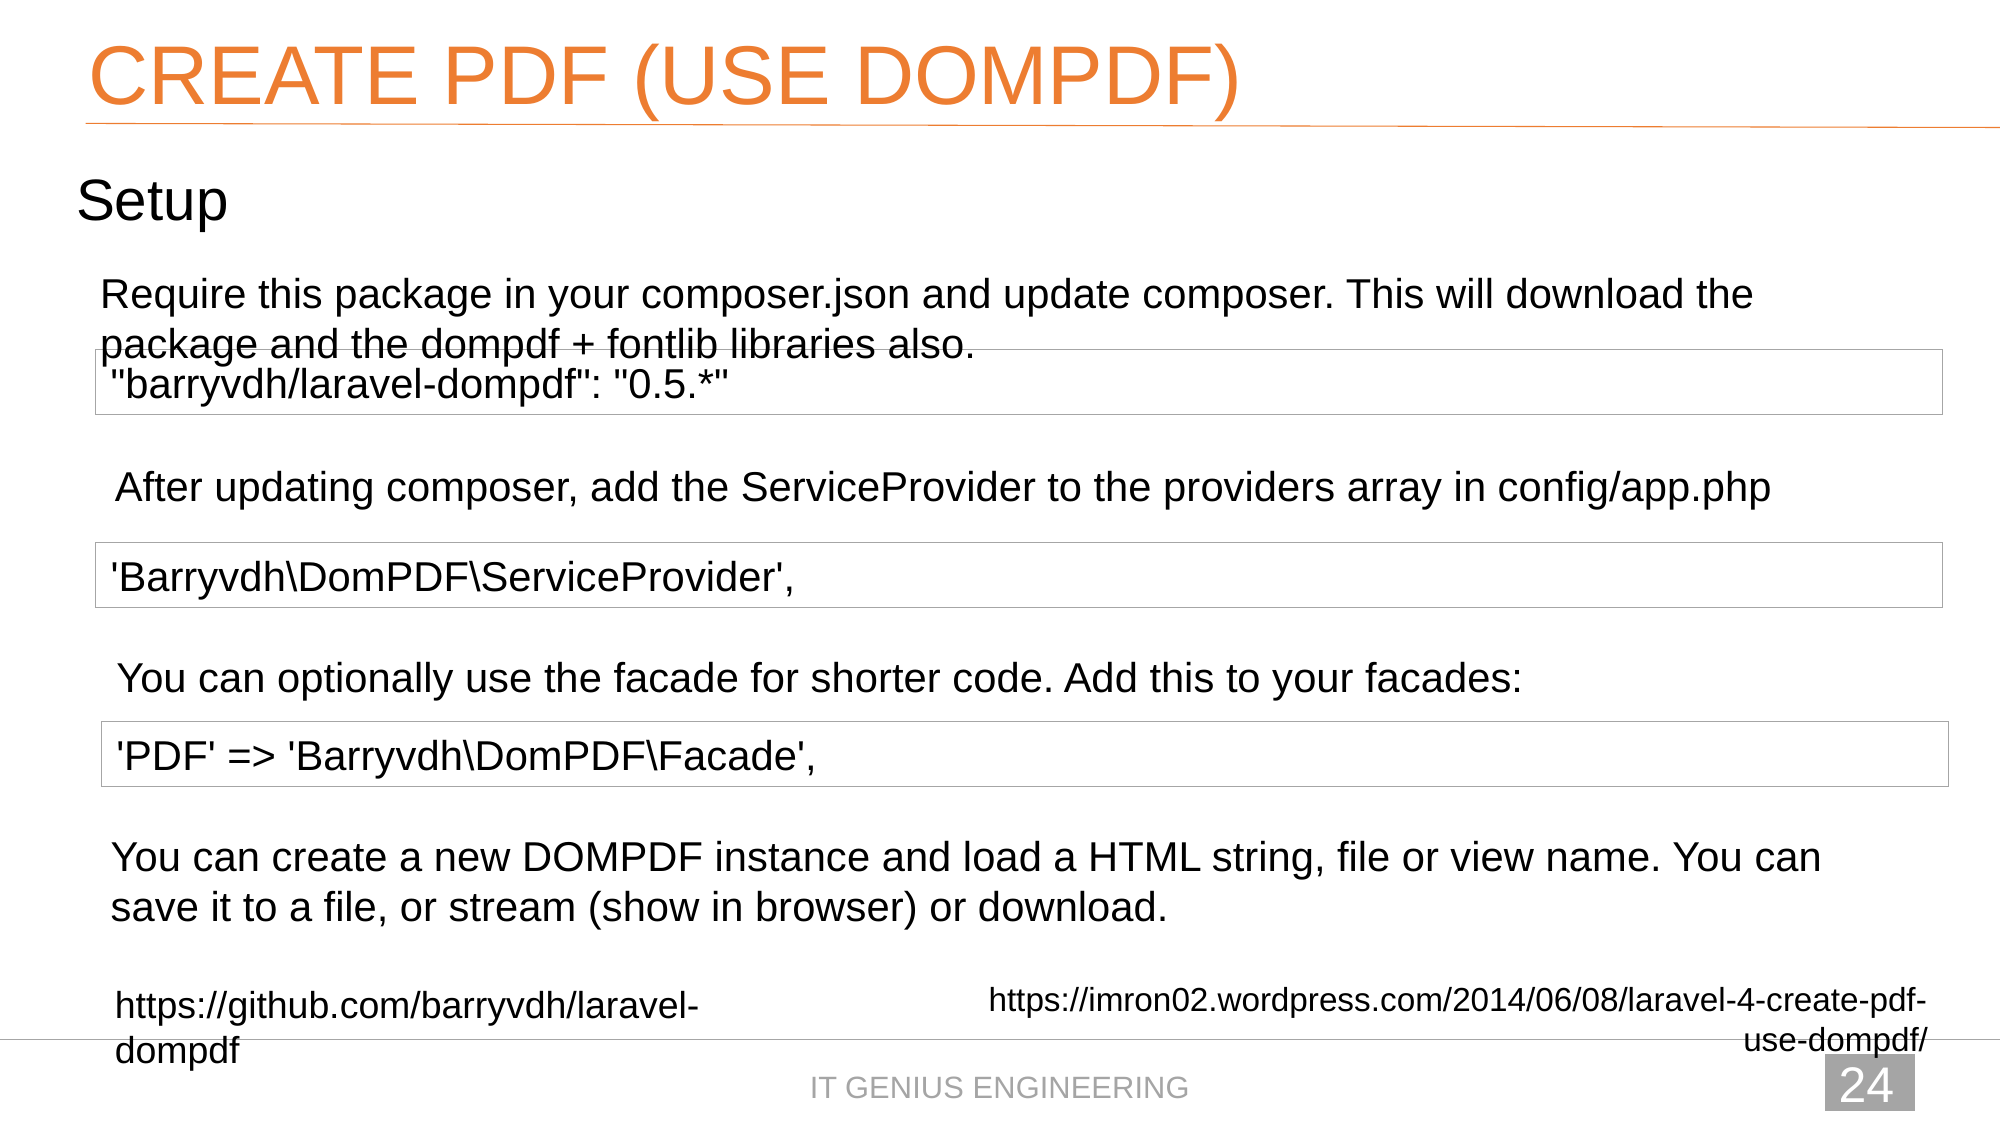

CREATE PDF (USE DOMPDF)
Setup
Require this package in your composer.json and update composer. This will download the package and the dompdf + fontlib libraries also.
"barryvdh/laravel-dompdf": "0.5.*"
After updating composer, add the ServiceProvider to the providers array in config/app.php
'Barryvdh\DomPDF\ServiceProvider',
You can optionally use the facade for shorter code. Add this to your facades:
'PDF' => 'Barryvdh\DomPDF\Facade',
You can create a new DOMPDF instance and load a HTML string, file or view name. You can save it to a file, or stream (show in browser) or download.
https://imron02.wordpress.com/2014/06/08/laravel-4-create-pdf-use-dompdf/
https://github.com/barryvdh/laravel-dompdf
248
IT GENIUS ENGINEERING